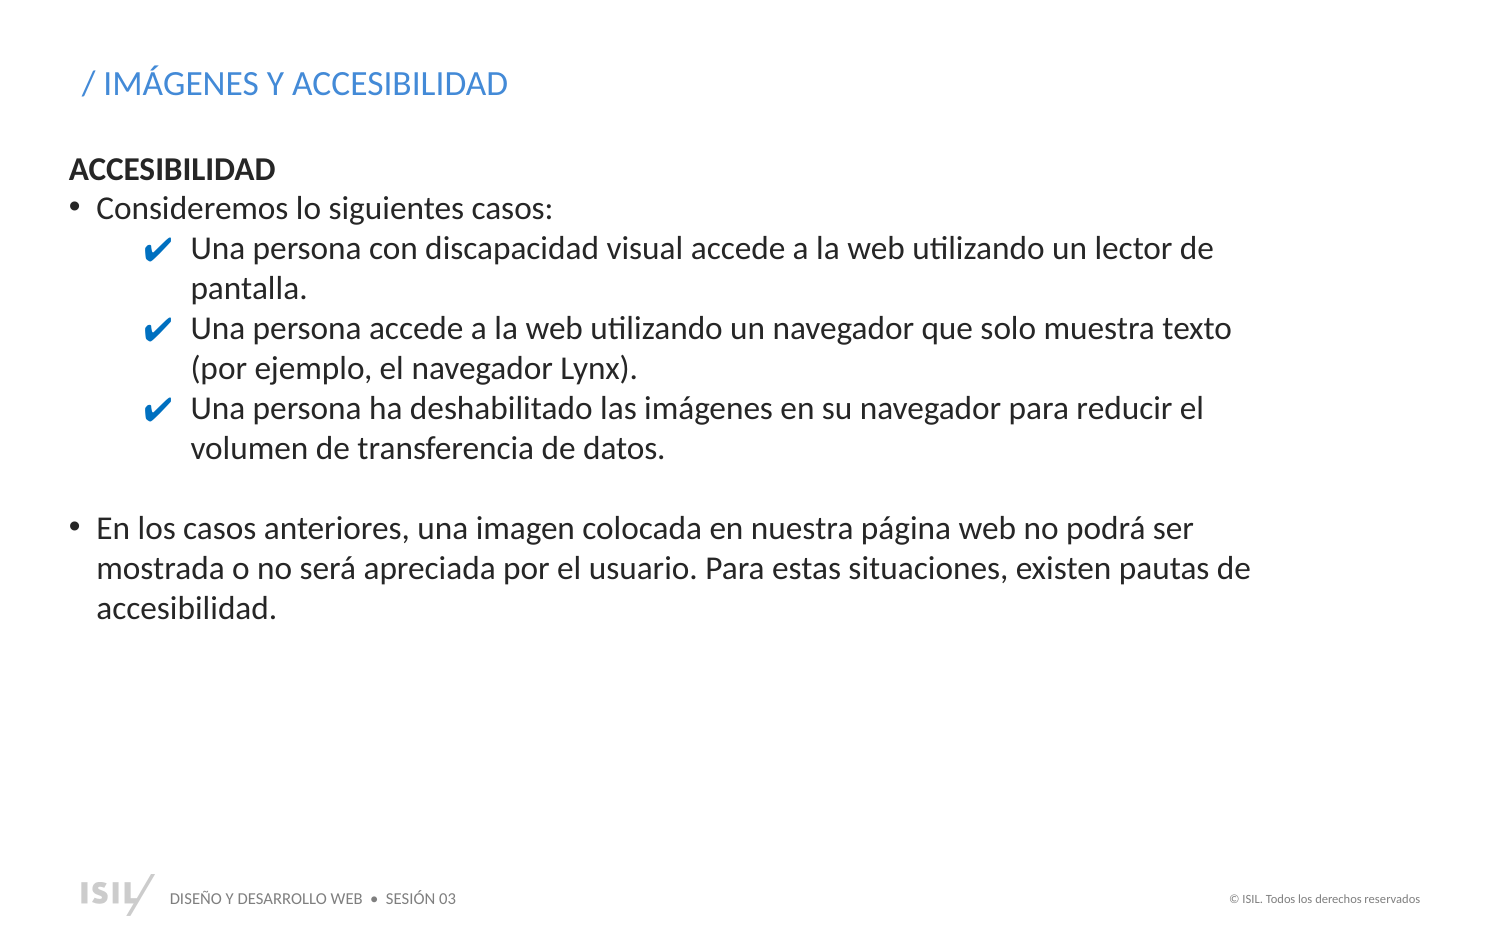

/ IMÁGENES Y ACCESIBILIDAD
ACCESIBILIDAD
Consideremos lo siguientes casos:
Una persona con discapacidad visual accede a la web utilizando un lector de pantalla.
Una persona accede a la web utilizando un navegador que solo muestra texto (por ejemplo, el navegador Lynx).
Una persona ha deshabilitado las imágenes en su navegador para reducir el volumen de transferencia de datos.

En los casos anteriores, una imagen colocada en nuestra página web no podrá ser mostrada o no será apreciada por el usuario. Para estas situaciones, existen pautas de accesibilidad.